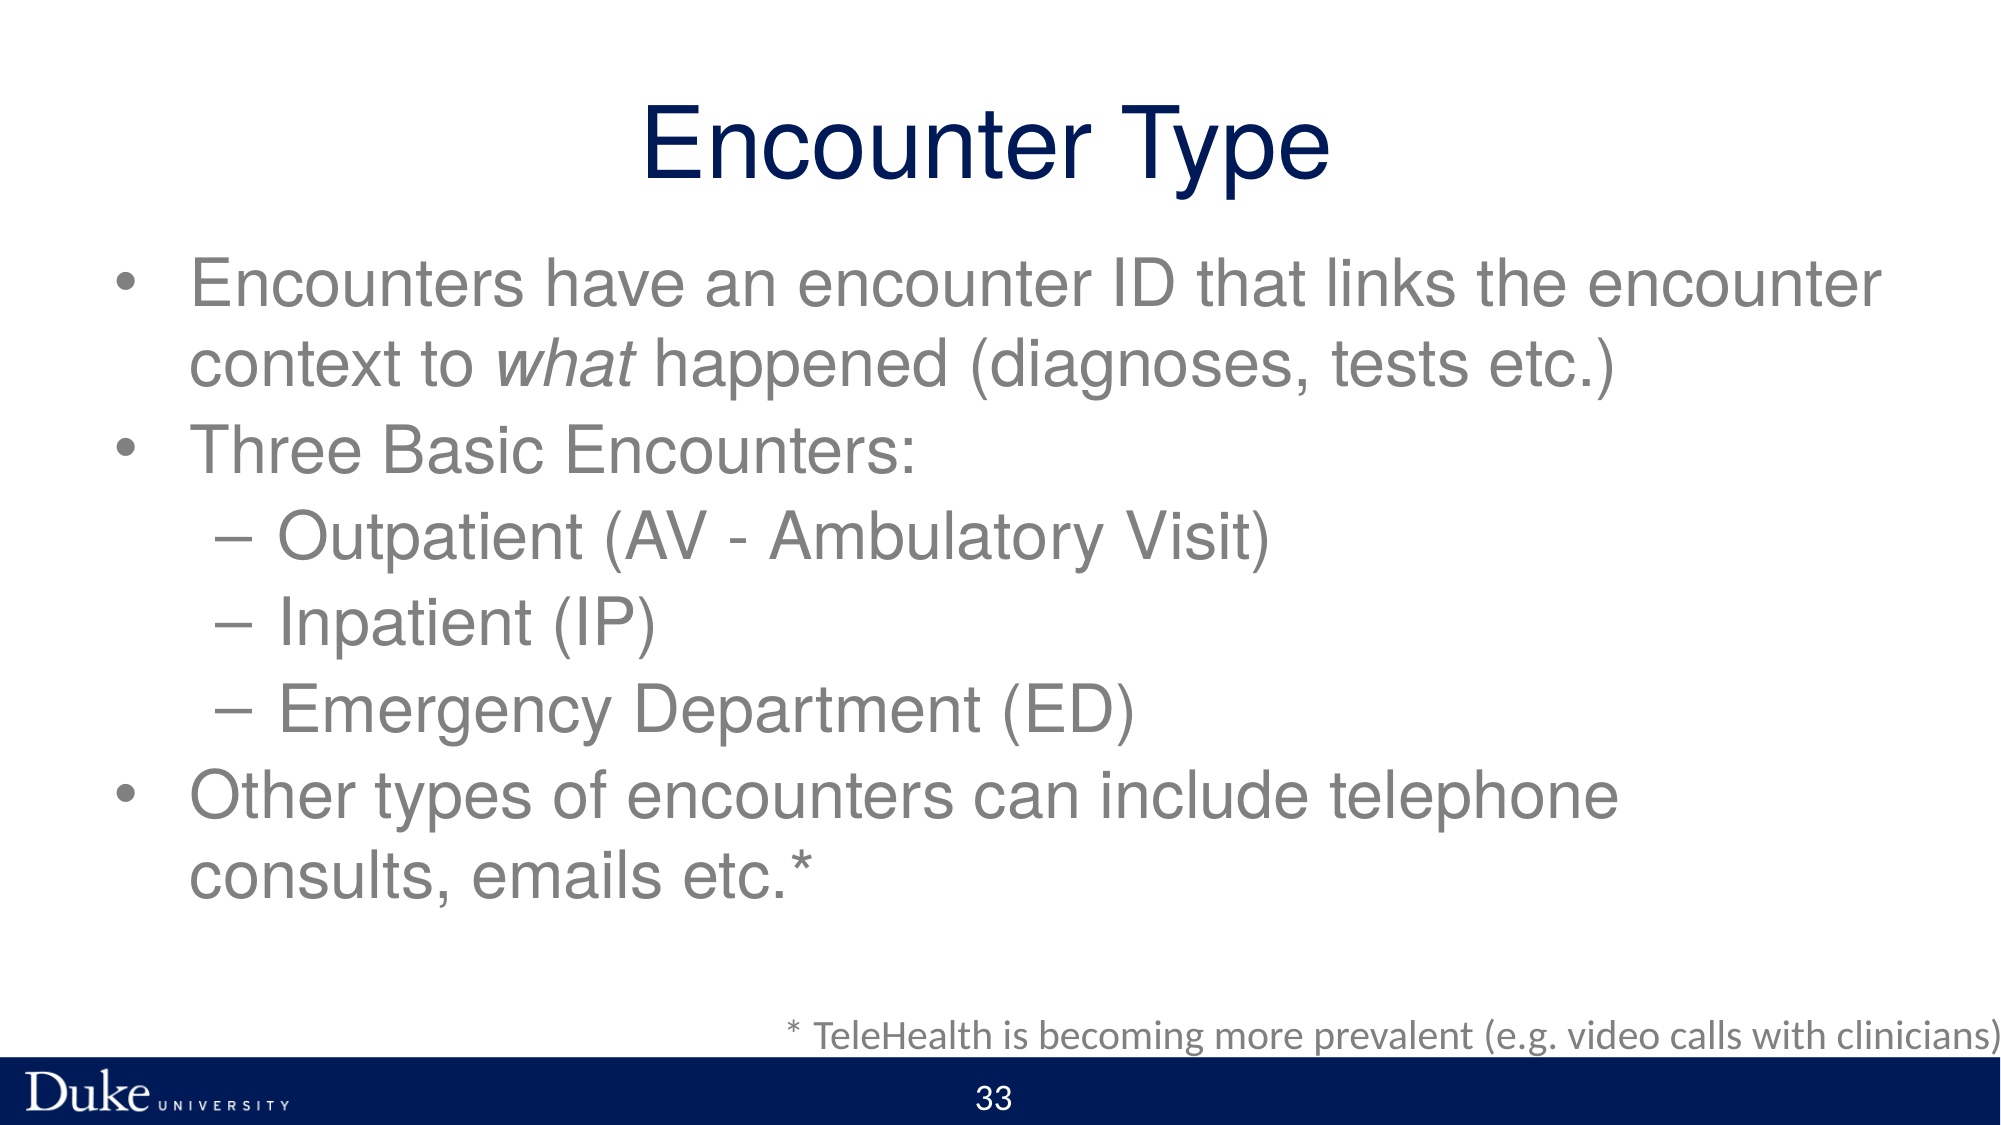

# Encounter Type
Encounters have an encounter ID that links the encounter context to what happened (diagnoses, tests etc.)
Three Basic Encounters:
Outpatient (AV - Ambulatory Visit)
Inpatient (IP)
Emergency Department (ED)
Other types of encounters can include telephone consults, emails etc.*

* TeleHealth is becoming more prevalent (e.g. video calls with clinicians)
33